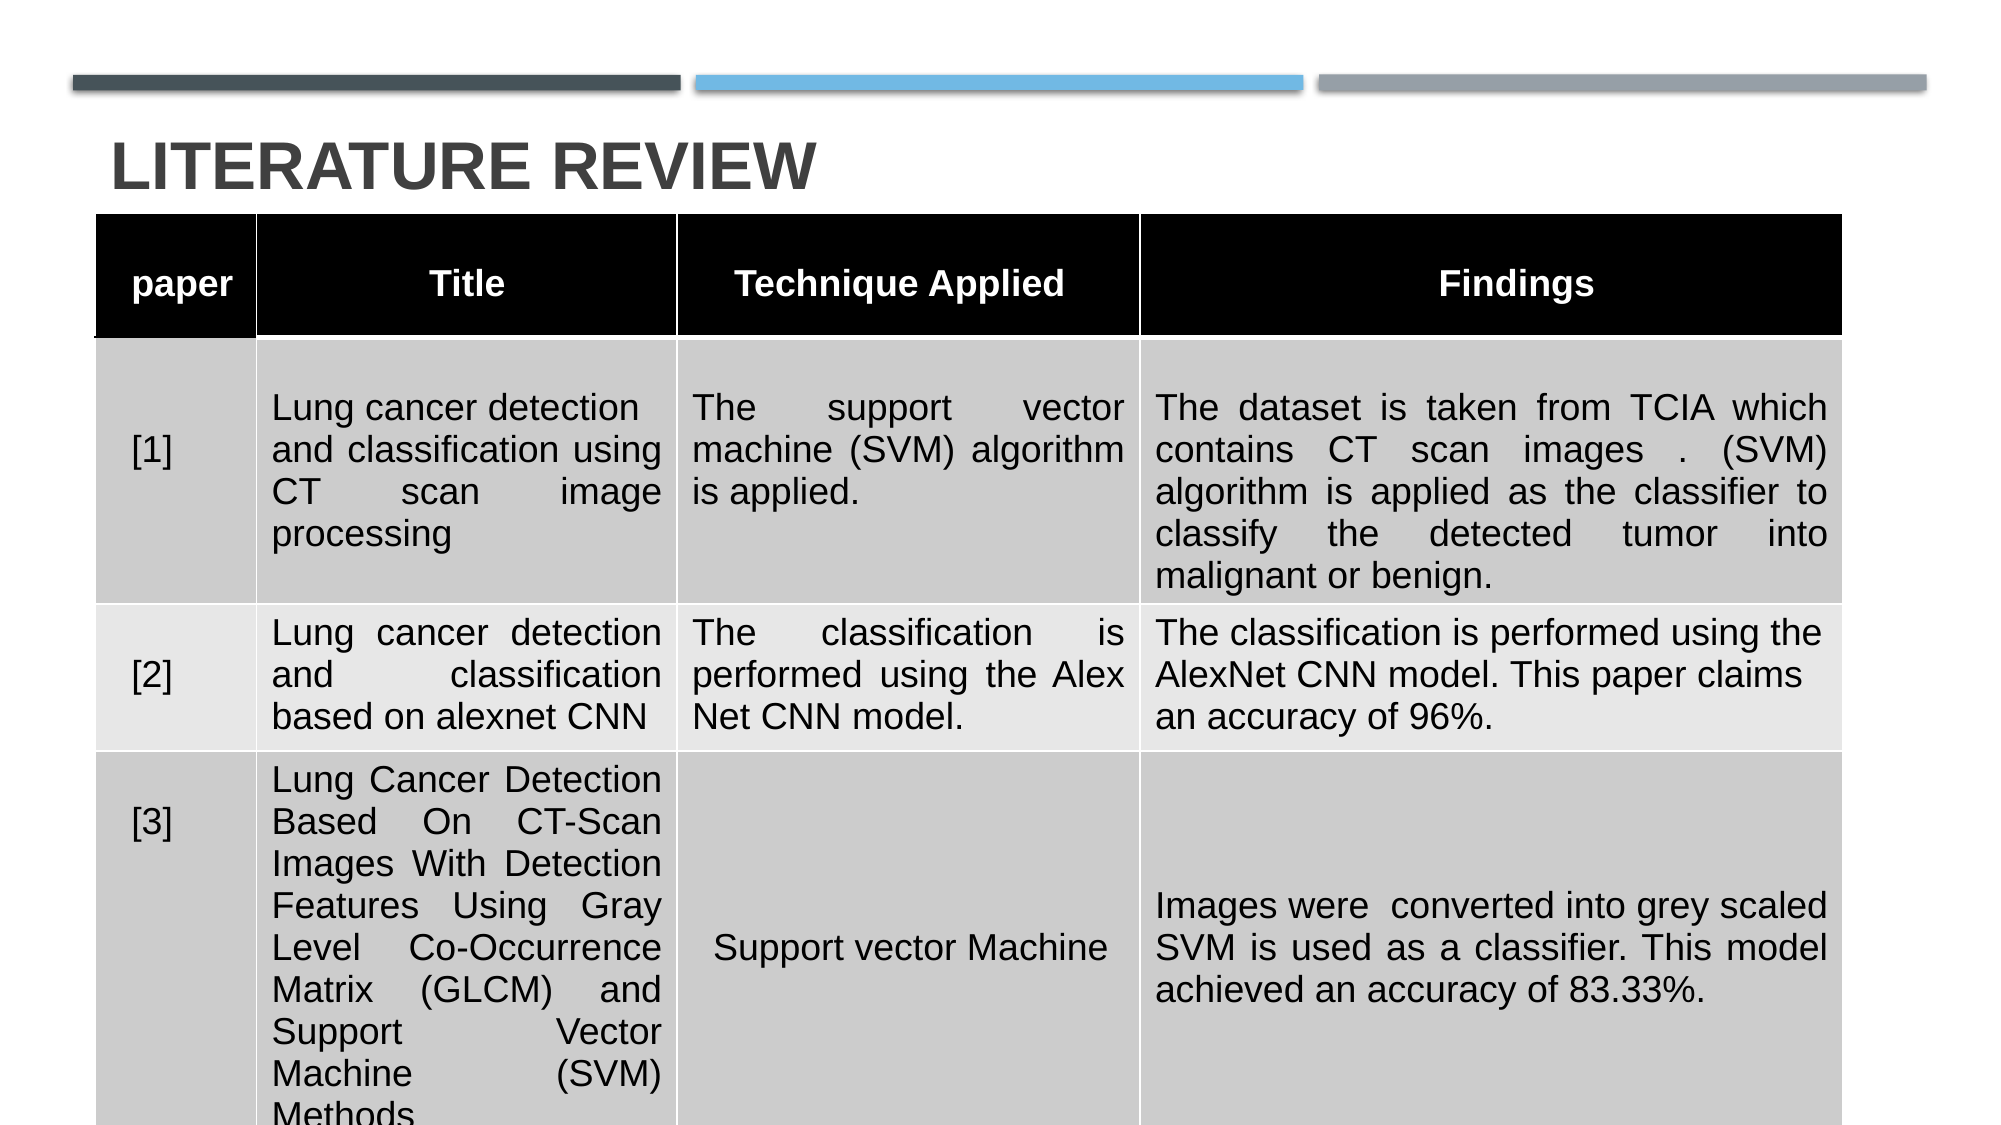

# literature review
| paper | Title | Technique Applied | Findings |
| --- | --- | --- | --- |
| [1] | Lung cancer detection and classification using CT scan image processing | The support vector machine (SVM) algorithm is applied. | The dataset is taken from TCIA which contains CT scan images . (SVM) algorithm is applied as the classifier to classify the detected tumor into malignant or benign. |
| [2] | Lung cancer detection and classification based on alexnet CNN | The classification is performed using the Alex Net CNN model. | The classification is performed using the AlexNet CNN model. This paper claims an accuracy of 96%. |
| [3] | Lung Cancer Detection Based On CT-Scan Images With Detection Features Using Gray Level Co-Occurrence Matrix (GLCM) and Support Vector Machine (SVM) Methods | Support vector Machine | Images were converted into grey scaled SVM is used as a classifier. This model achieved an accuracy of 83.33%. |